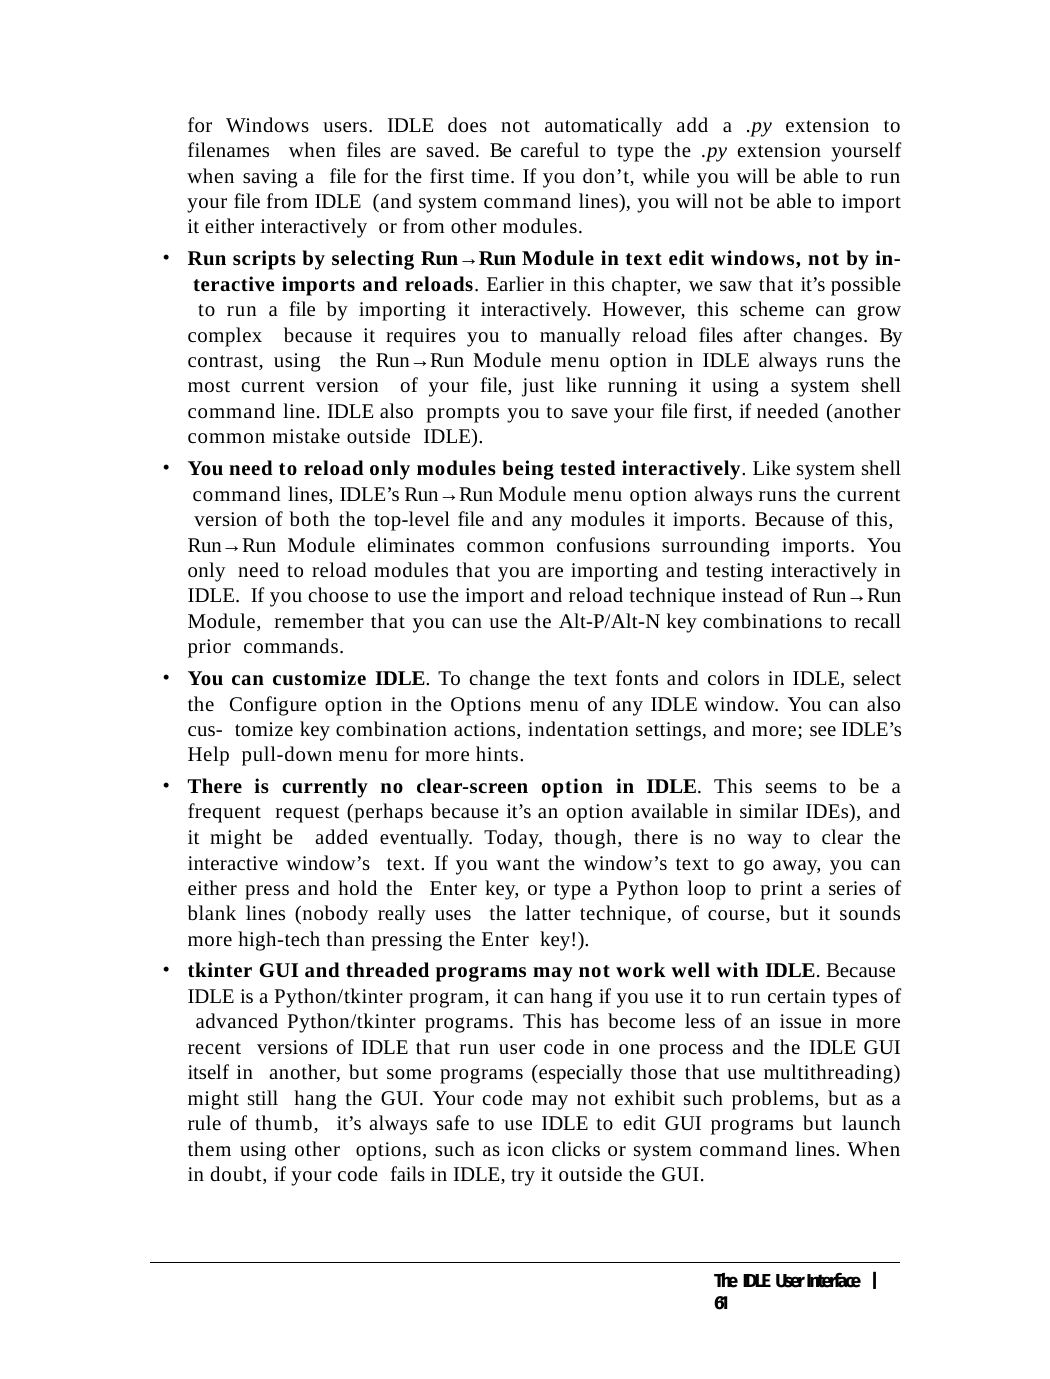

for Windows users. IDLE does not automatically add a .py extension to filenames  when files are saved. Be careful to type the .py extension yourself when saving a  file for the first time. If you don’t, while you will be able to run your file from IDLE  (and system command lines), you will not be able to import it either interactively  or from other modules.
Run scripts by selecting Run→Run Module in text edit windows, not by in-  teractive imports and reloads. Earlier in this chapter, we saw that it’s possible  to run a file by importing it interactively. However, this scheme can grow complex  because it requires you to manually reload files after changes. By contrast, using  the Run→Run Module menu option in IDLE always runs the most current version  of your file, just like running it using a system shell command line. IDLE also  prompts you to save your file first, if needed (another common mistake outside  IDLE).
You need to reload only modules being tested interactively. Like system shell  command lines, IDLE’s Run→Run Module menu option always runs the current  version of both the top-level file and any modules it imports. Because of this,  Run→Run Module eliminates common confusions surrounding imports. You only  need to reload modules that you are importing and testing interactively in IDLE.  If you choose to use the import and reload technique instead of Run→Run Module,  remember that you can use the Alt-P/Alt-N key combinations to recall prior  commands.
You can customize IDLE. To change the text fonts and colors in IDLE, select the  Configure option in the Options menu of any IDLE window. You can also cus-  tomize key combination actions, indentation settings, and more; see IDLE’s Help  pull-down menu for more hints.
There is currently no clear-screen option in IDLE. This seems to be a frequent  request (perhaps because it’s an option available in similar IDEs), and it might be  added eventually. Today, though, there is no way to clear the interactive window’s  text. If you want the window’s text to go away, you can either press and hold the  Enter key, or type a Python loop to print a series of blank lines (nobody really uses  the latter technique, of course, but it sounds more high-tech than pressing the Enter  key!).
tkinter GUI and threaded programs may not work well with IDLE. Because  IDLE is a Python/tkinter program, it can hang if you use it to run certain types of  advanced Python/tkinter programs. This has become less of an issue in more recent  versions of IDLE that run user code in one process and the IDLE GUI itself in  another, but some programs (especially those that use multithreading) might still  hang the GUI. Your code may not exhibit such problems, but as a rule of thumb,  it’s always safe to use IDLE to edit GUI programs but launch them using other  options, such as icon clicks or system command lines. When in doubt, if your code  fails in IDLE, try it outside the GUI.

The IDLE User Interface  |  61